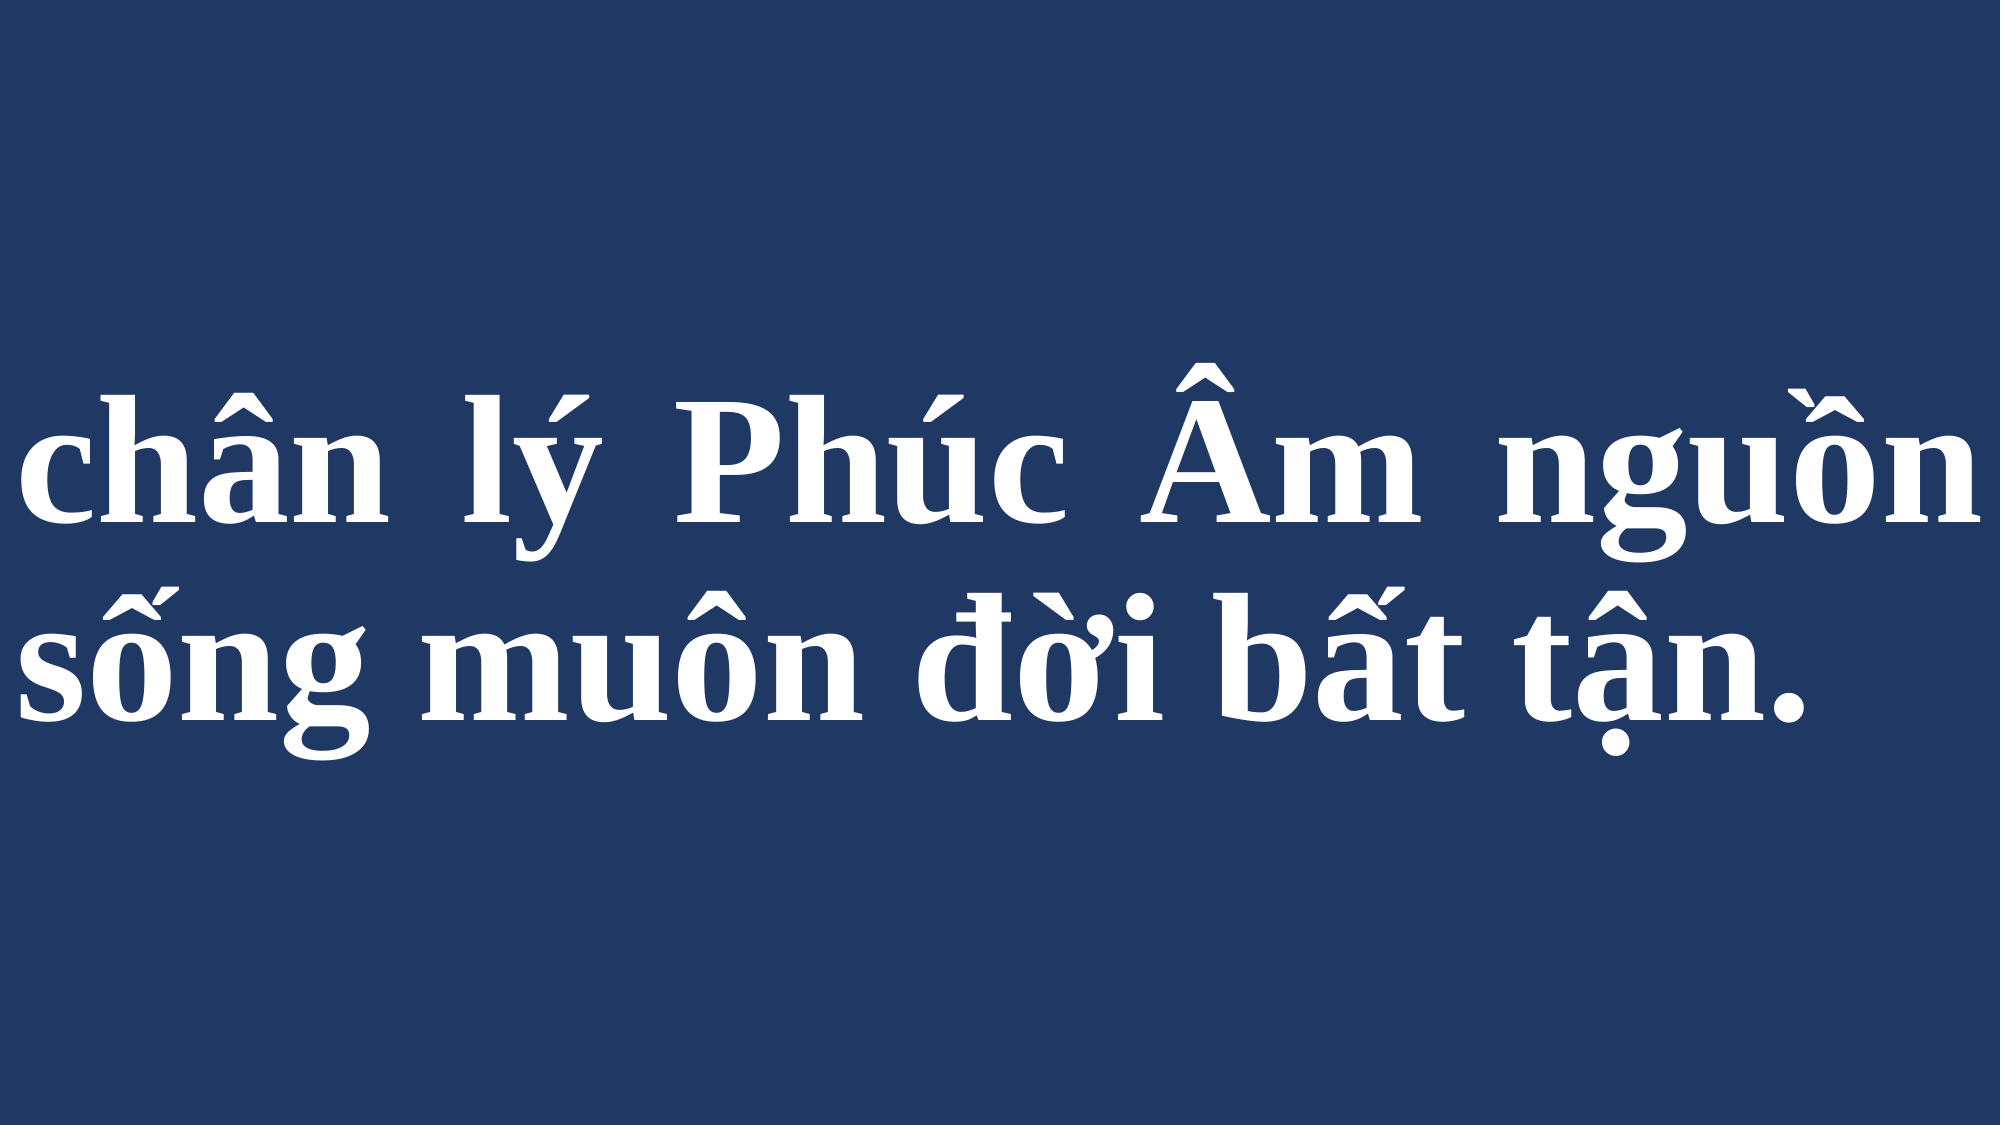

# chân lý Phúc Âm nguồn sống muôn đời bất tận.